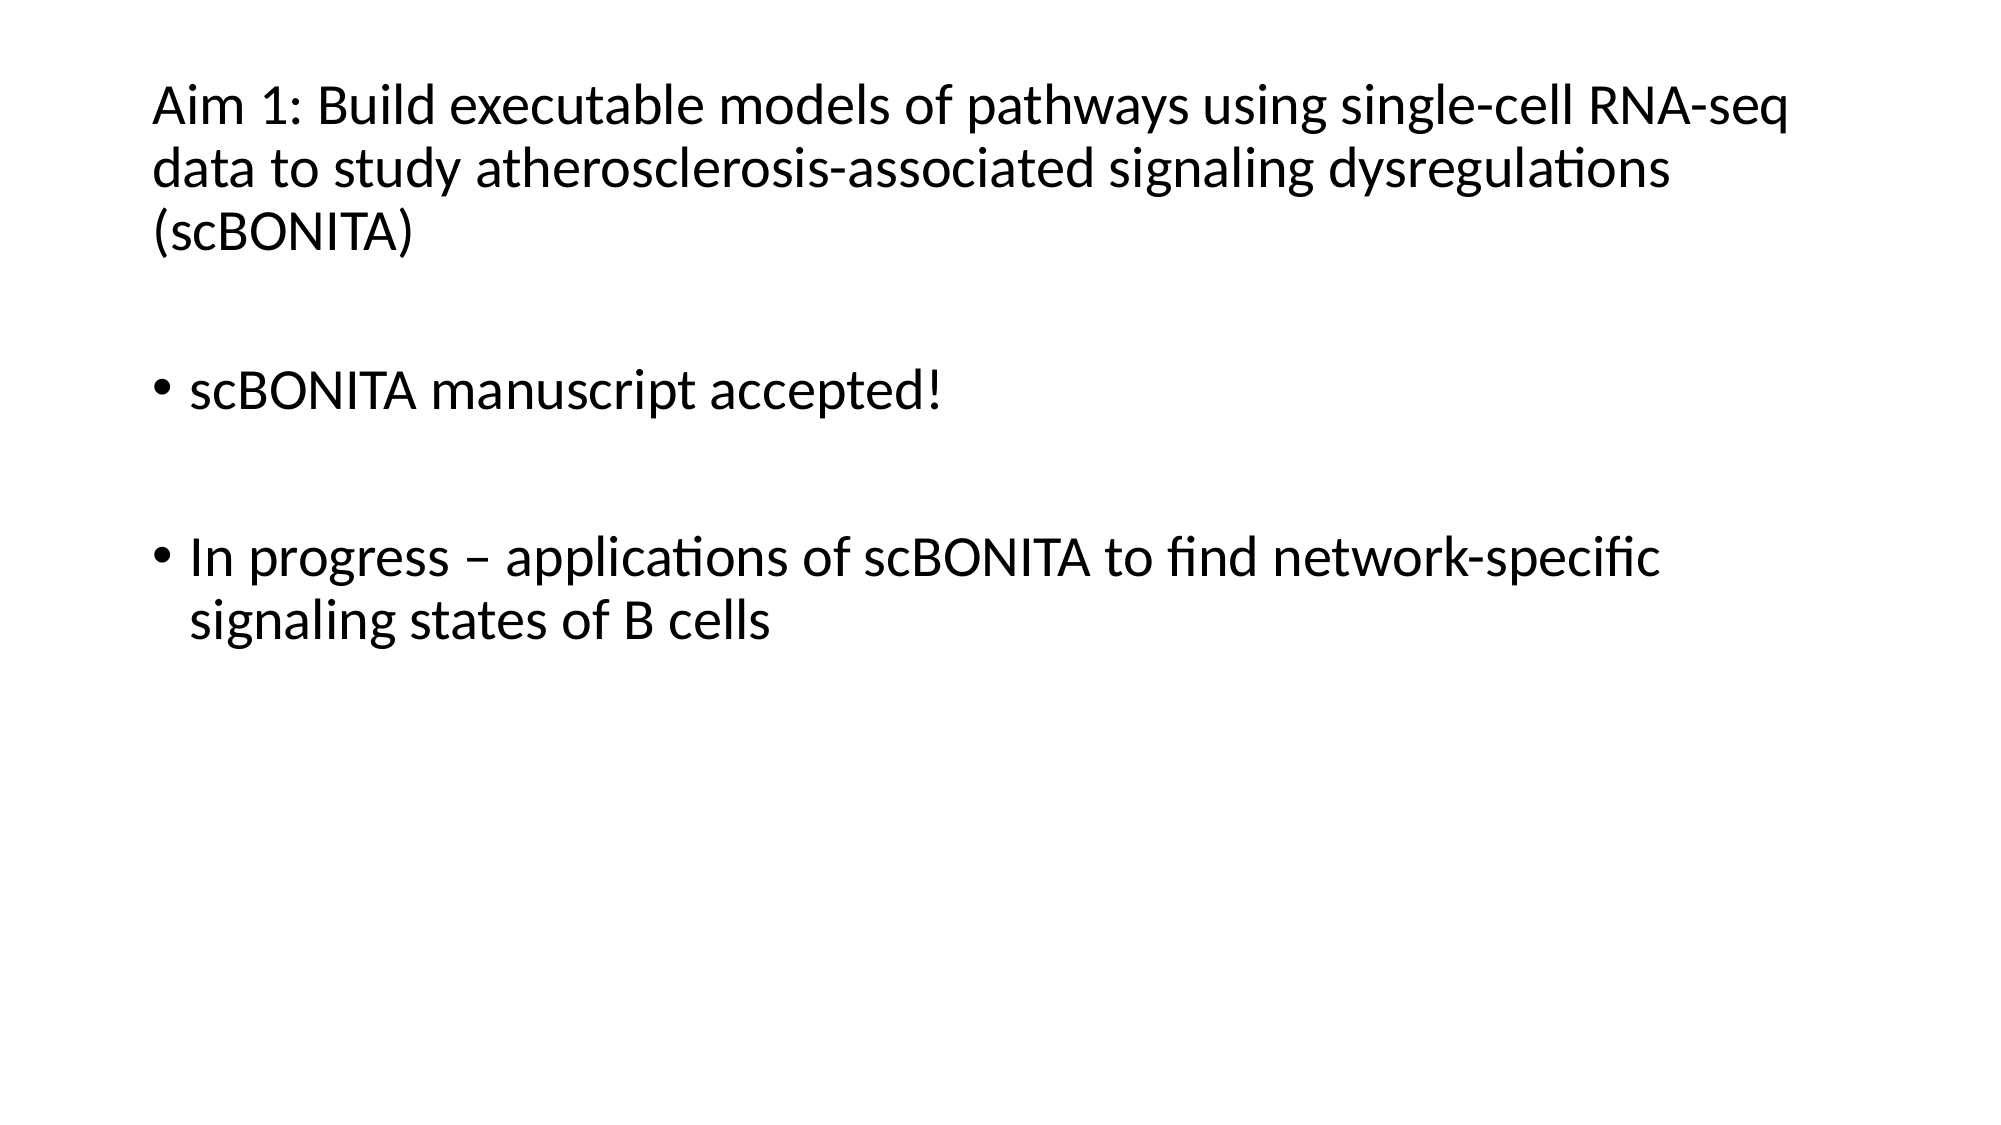

# Aim 1: Build executable models of pathways using single-cell RNA-seq data to study atherosclerosis-associated signaling dysregulations (scBONITA)
scBONITA manuscript accepted!

In progress – applications of scBONITA to find network-specific signaling states of B cells